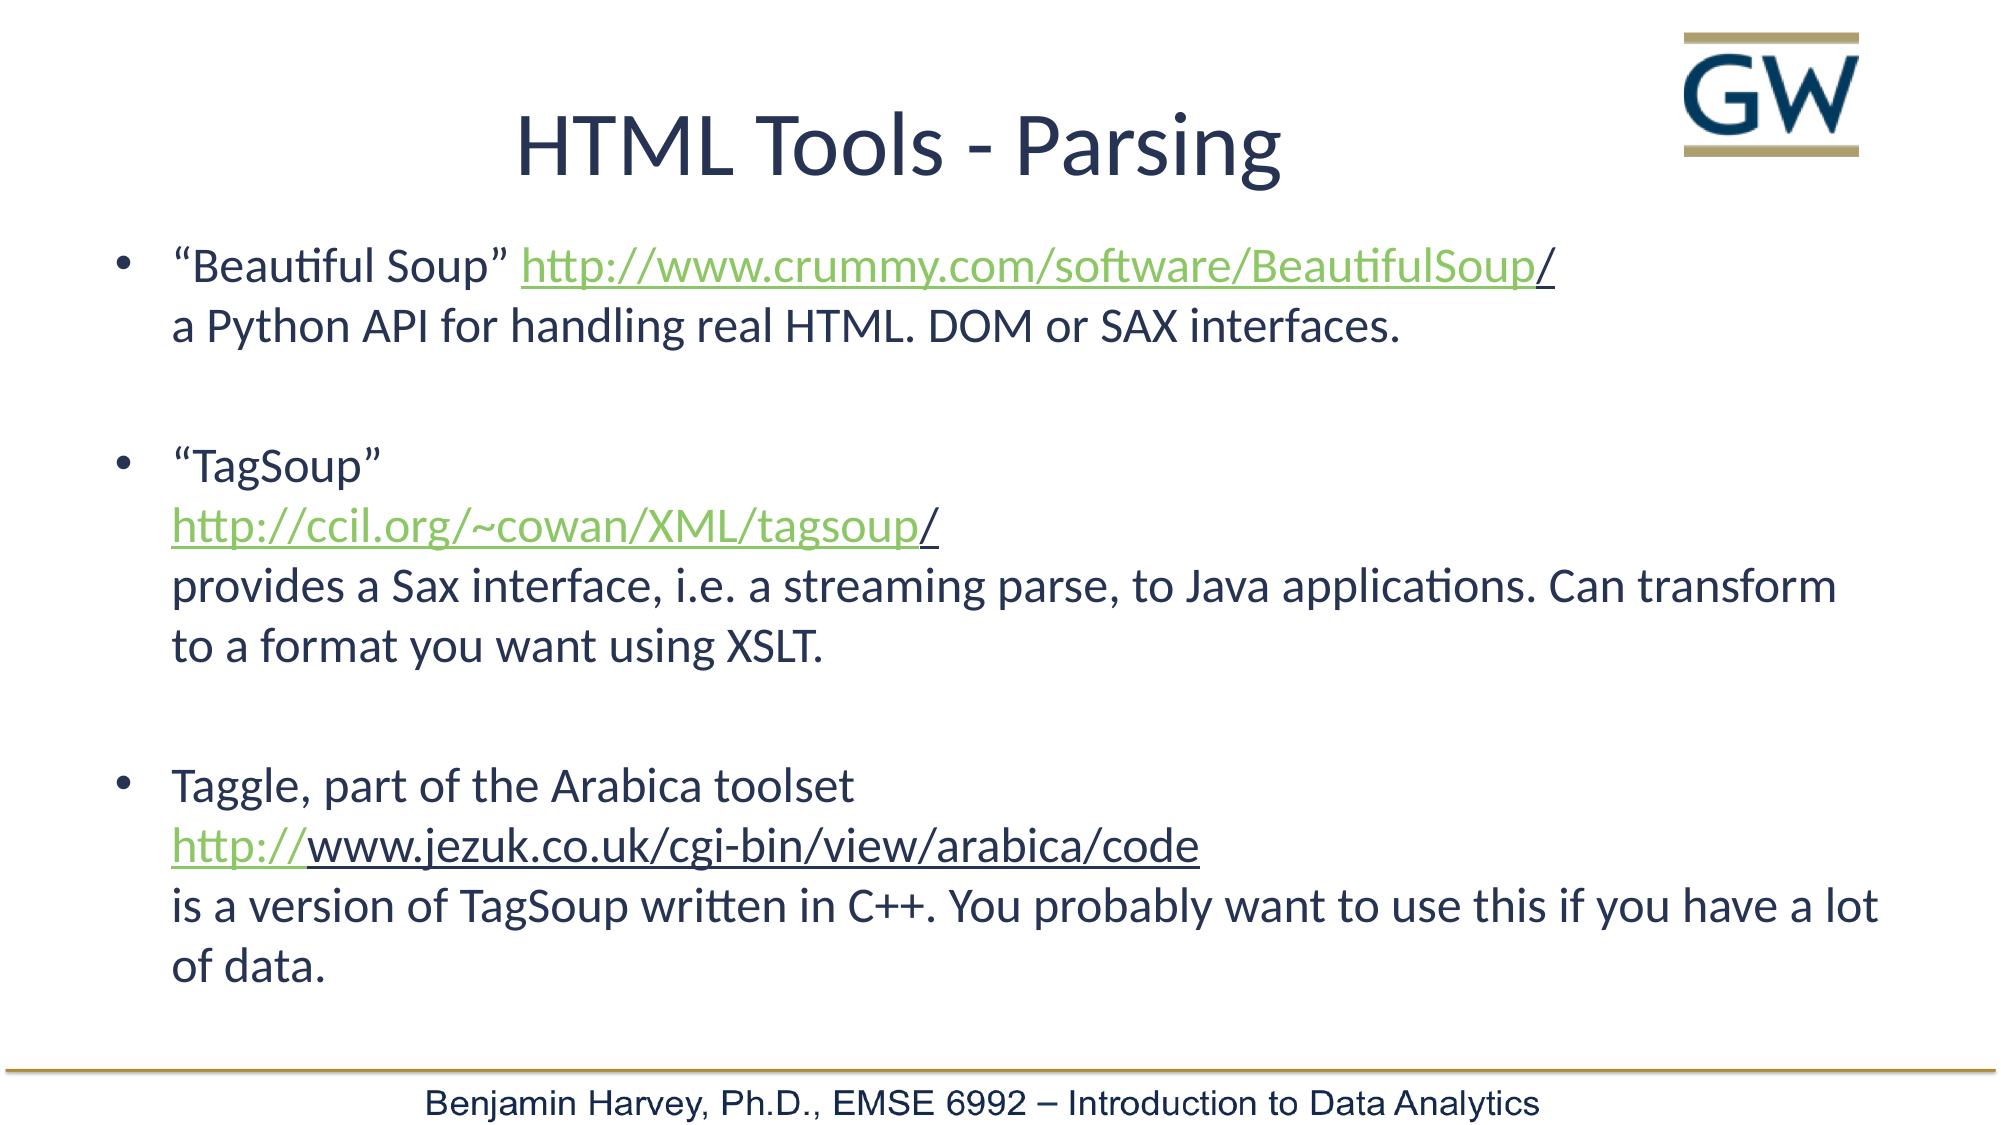

# HTML Tools - Parsing
“Beautiful Soup” http://www.crummy.com/software/BeautifulSoup/
a Python API for handling real HTML. DOM or SAX interfaces.

“TagSoup”
http://ccil.org/~cowan/XML/tagsoup/
provides a Sax interface, i.e. a streaming parse, to Java applications. Can transform to a format you want using XSLT.

Taggle, part of the Arabica toolset
http://www.jezuk.co.uk/cgi-bin/view/arabica/code
is a version of TagSoup written in C++. You probably want to use this if you have a lot of data.